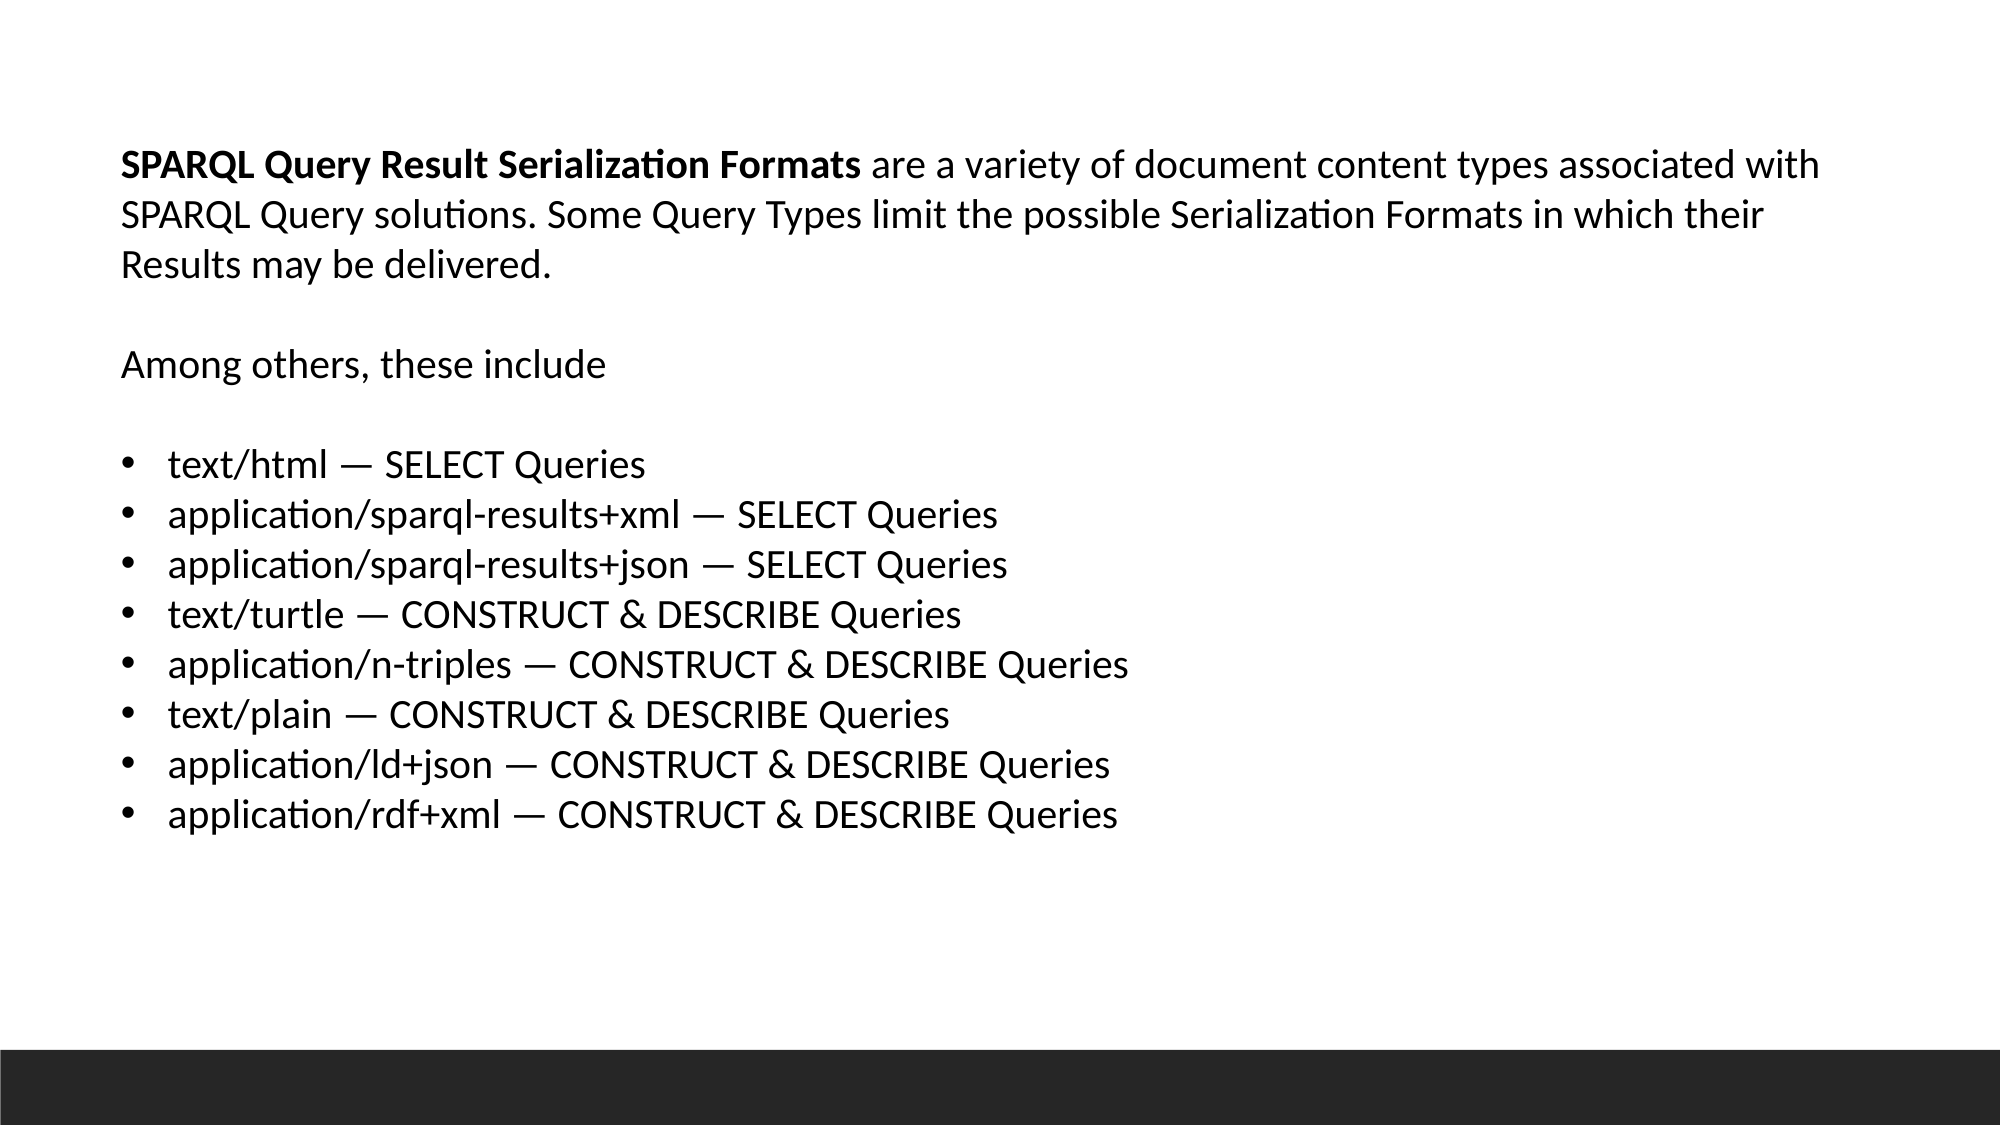

SPARQL Query Result Serialization Formats are a variety of document content types associated with SPARQL Query solutions. Some Query Types limit the possible Serialization Formats in which their Results may be delivered.

Among others, these include

text/html — SELECT Queries
application/sparql-results+xml — SELECT Queries
application/sparql-results+json — SELECT Queries
text/turtle — CONSTRUCT & DESCRIBE Queries
application/n-triples — CONSTRUCT & DESCRIBE Queries
text/plain — CONSTRUCT & DESCRIBE Queries
application/ld+json — CONSTRUCT & DESCRIBE Queries
application/rdf+xml — CONSTRUCT & DESCRIBE Queries